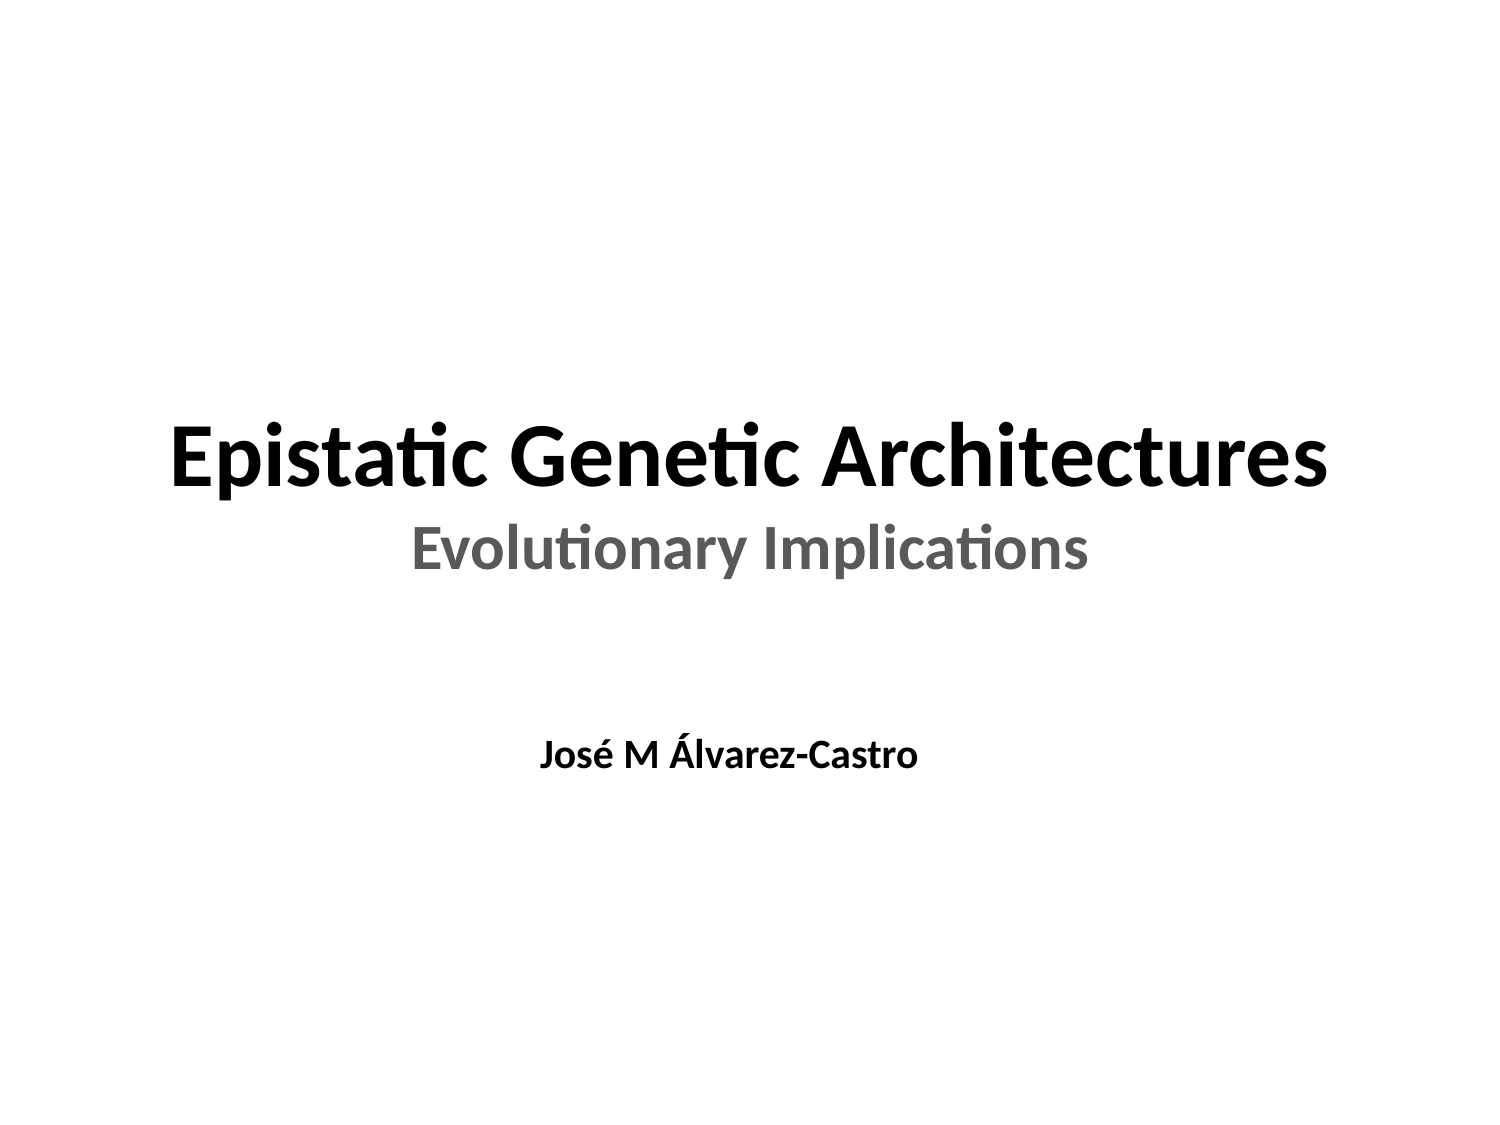

# Epistatic Genetic Architectures Evolutionary Implications
José M Álvarez-Castro